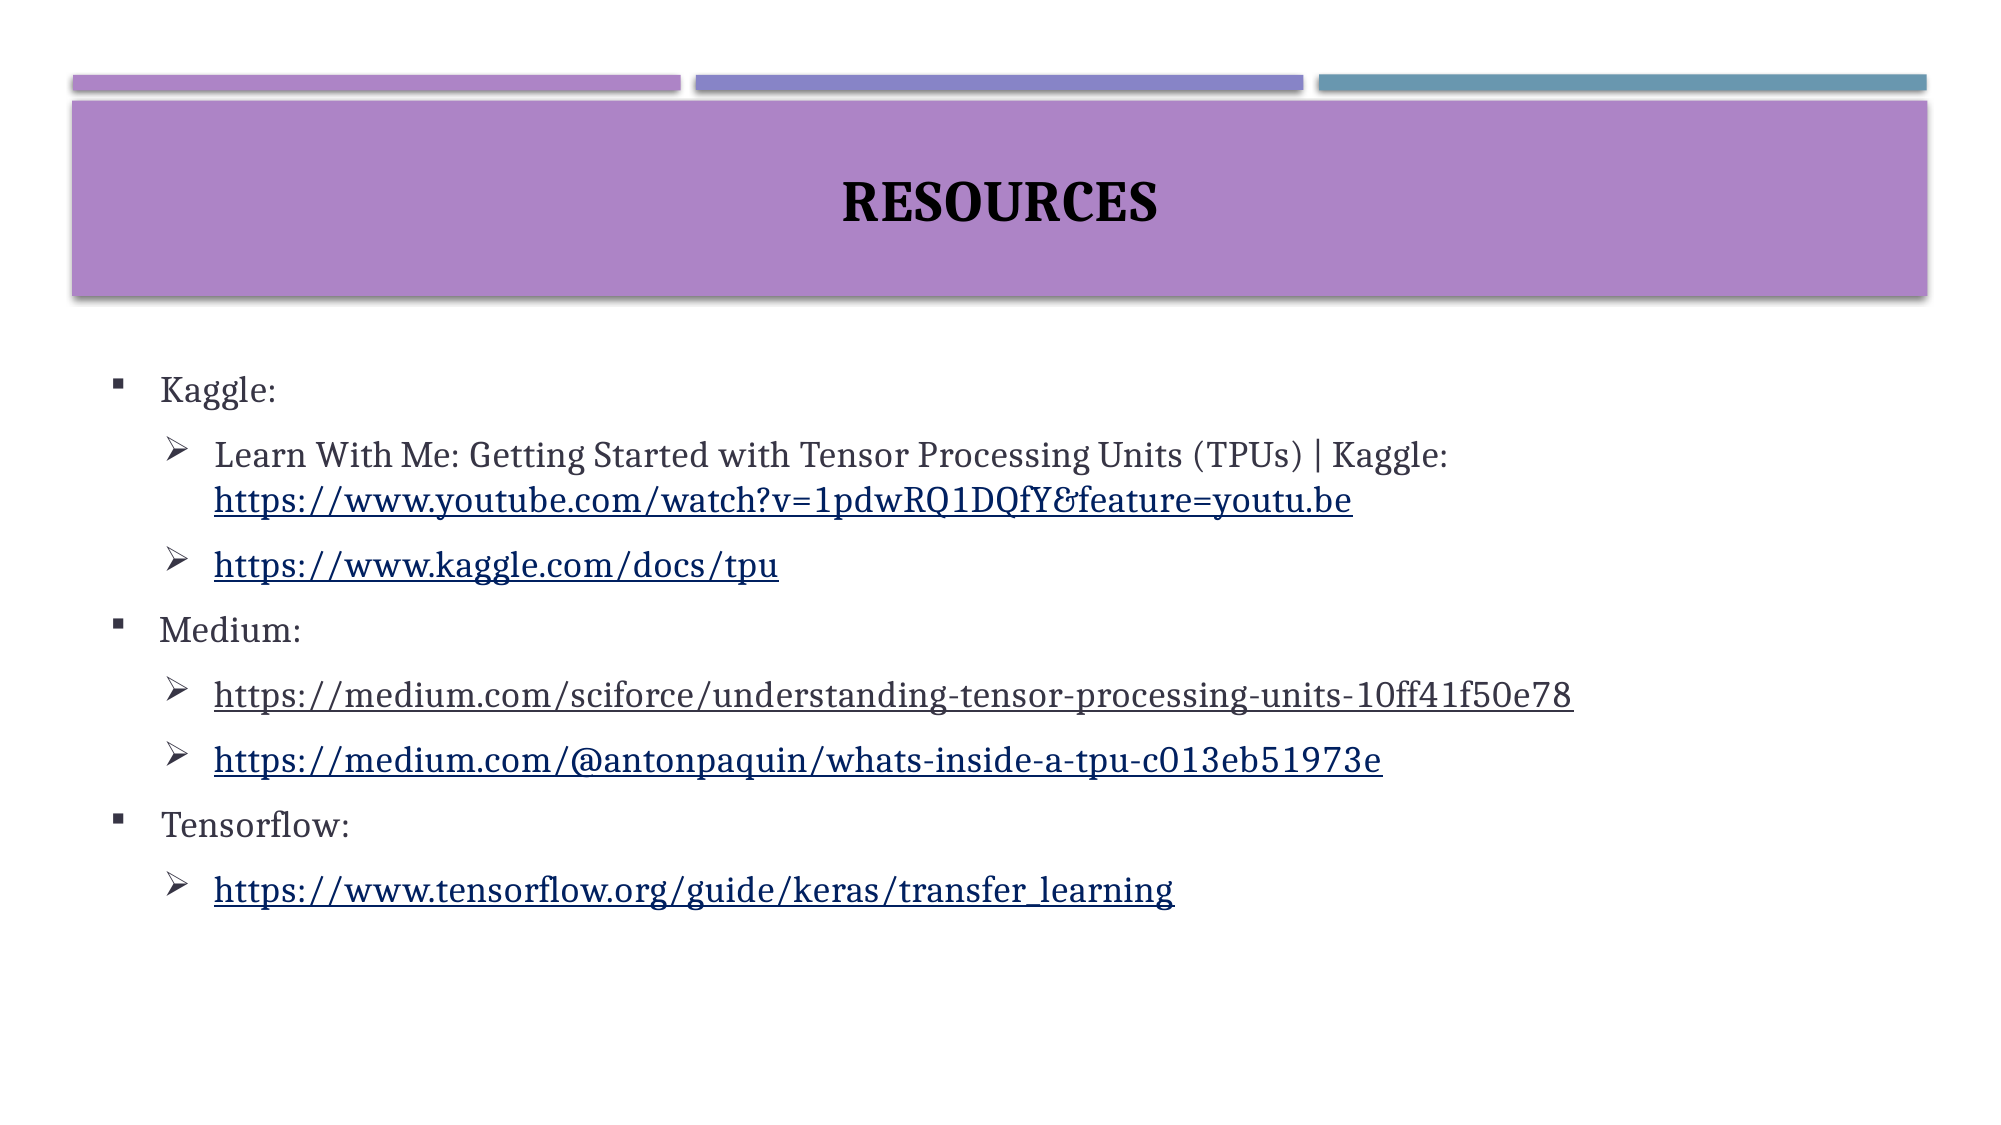

# resources
Kaggle:
Learn With Me: Getting Started with Tensor Processing Units (TPUs) | Kaggle: https://www.youtube.com/watch?v=1pdwRQ1DQfY&feature=youtu.be
https://www.kaggle.com/docs/tpu
Medium:
https://medium.com/sciforce/understanding-tensor-processing-units-10ff41f50e78
https://medium.com/@antonpaquin/whats-inside-a-tpu-c013eb51973e
Tensorflow:
https://www.tensorflow.org/guide/keras/transfer_learning